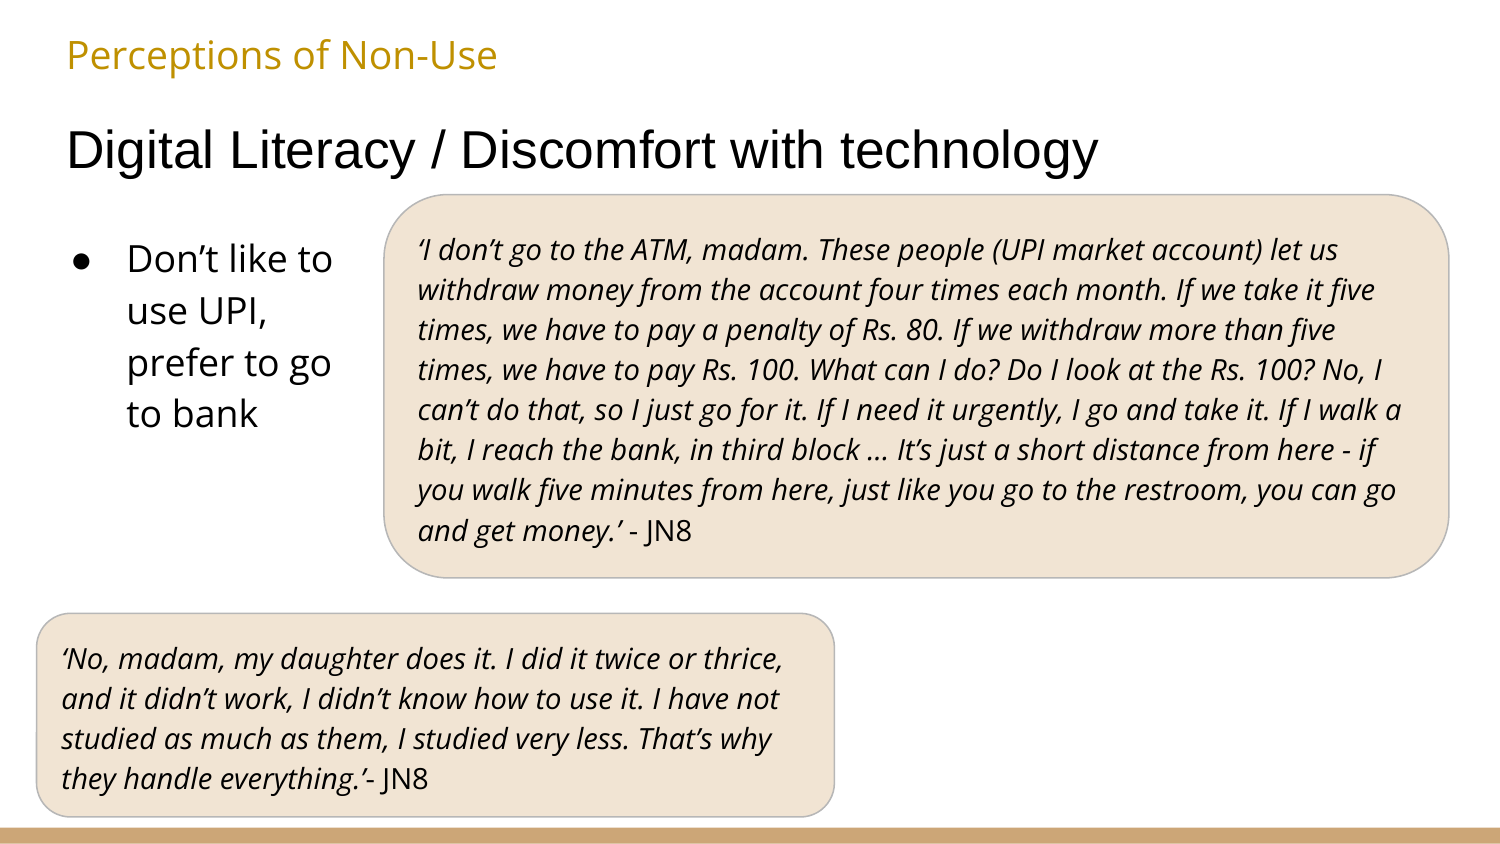

Perceptions of Non-Use
# Digital Literacy / Discomfort with technology
‘I don’t go to the ATM, madam. These people (UPI market account) let us withdraw money from the account four times each month. If we take it five times, we have to pay a penalty of Rs. 80. If we withdraw more than five times, we have to pay Rs. 100. What can I do? Do I look at the Rs. 100? No, I can’t do that, so I just go for it. If I need it urgently, I go and take it. If I walk a bit, I reach the bank, in third block … It’s just a short distance from here - if you walk five minutes from here, just like you go to the restroom, you can go and get money.’ - JN8
Don’t like to use UPI, prefer to go to bank

‘No, madam, my daughter does it. I did it twice or thrice, and it didn’t work, I didn’t know how to use it. I have not studied as much as them, I studied very less. That’s why they handle everything.’- JN8